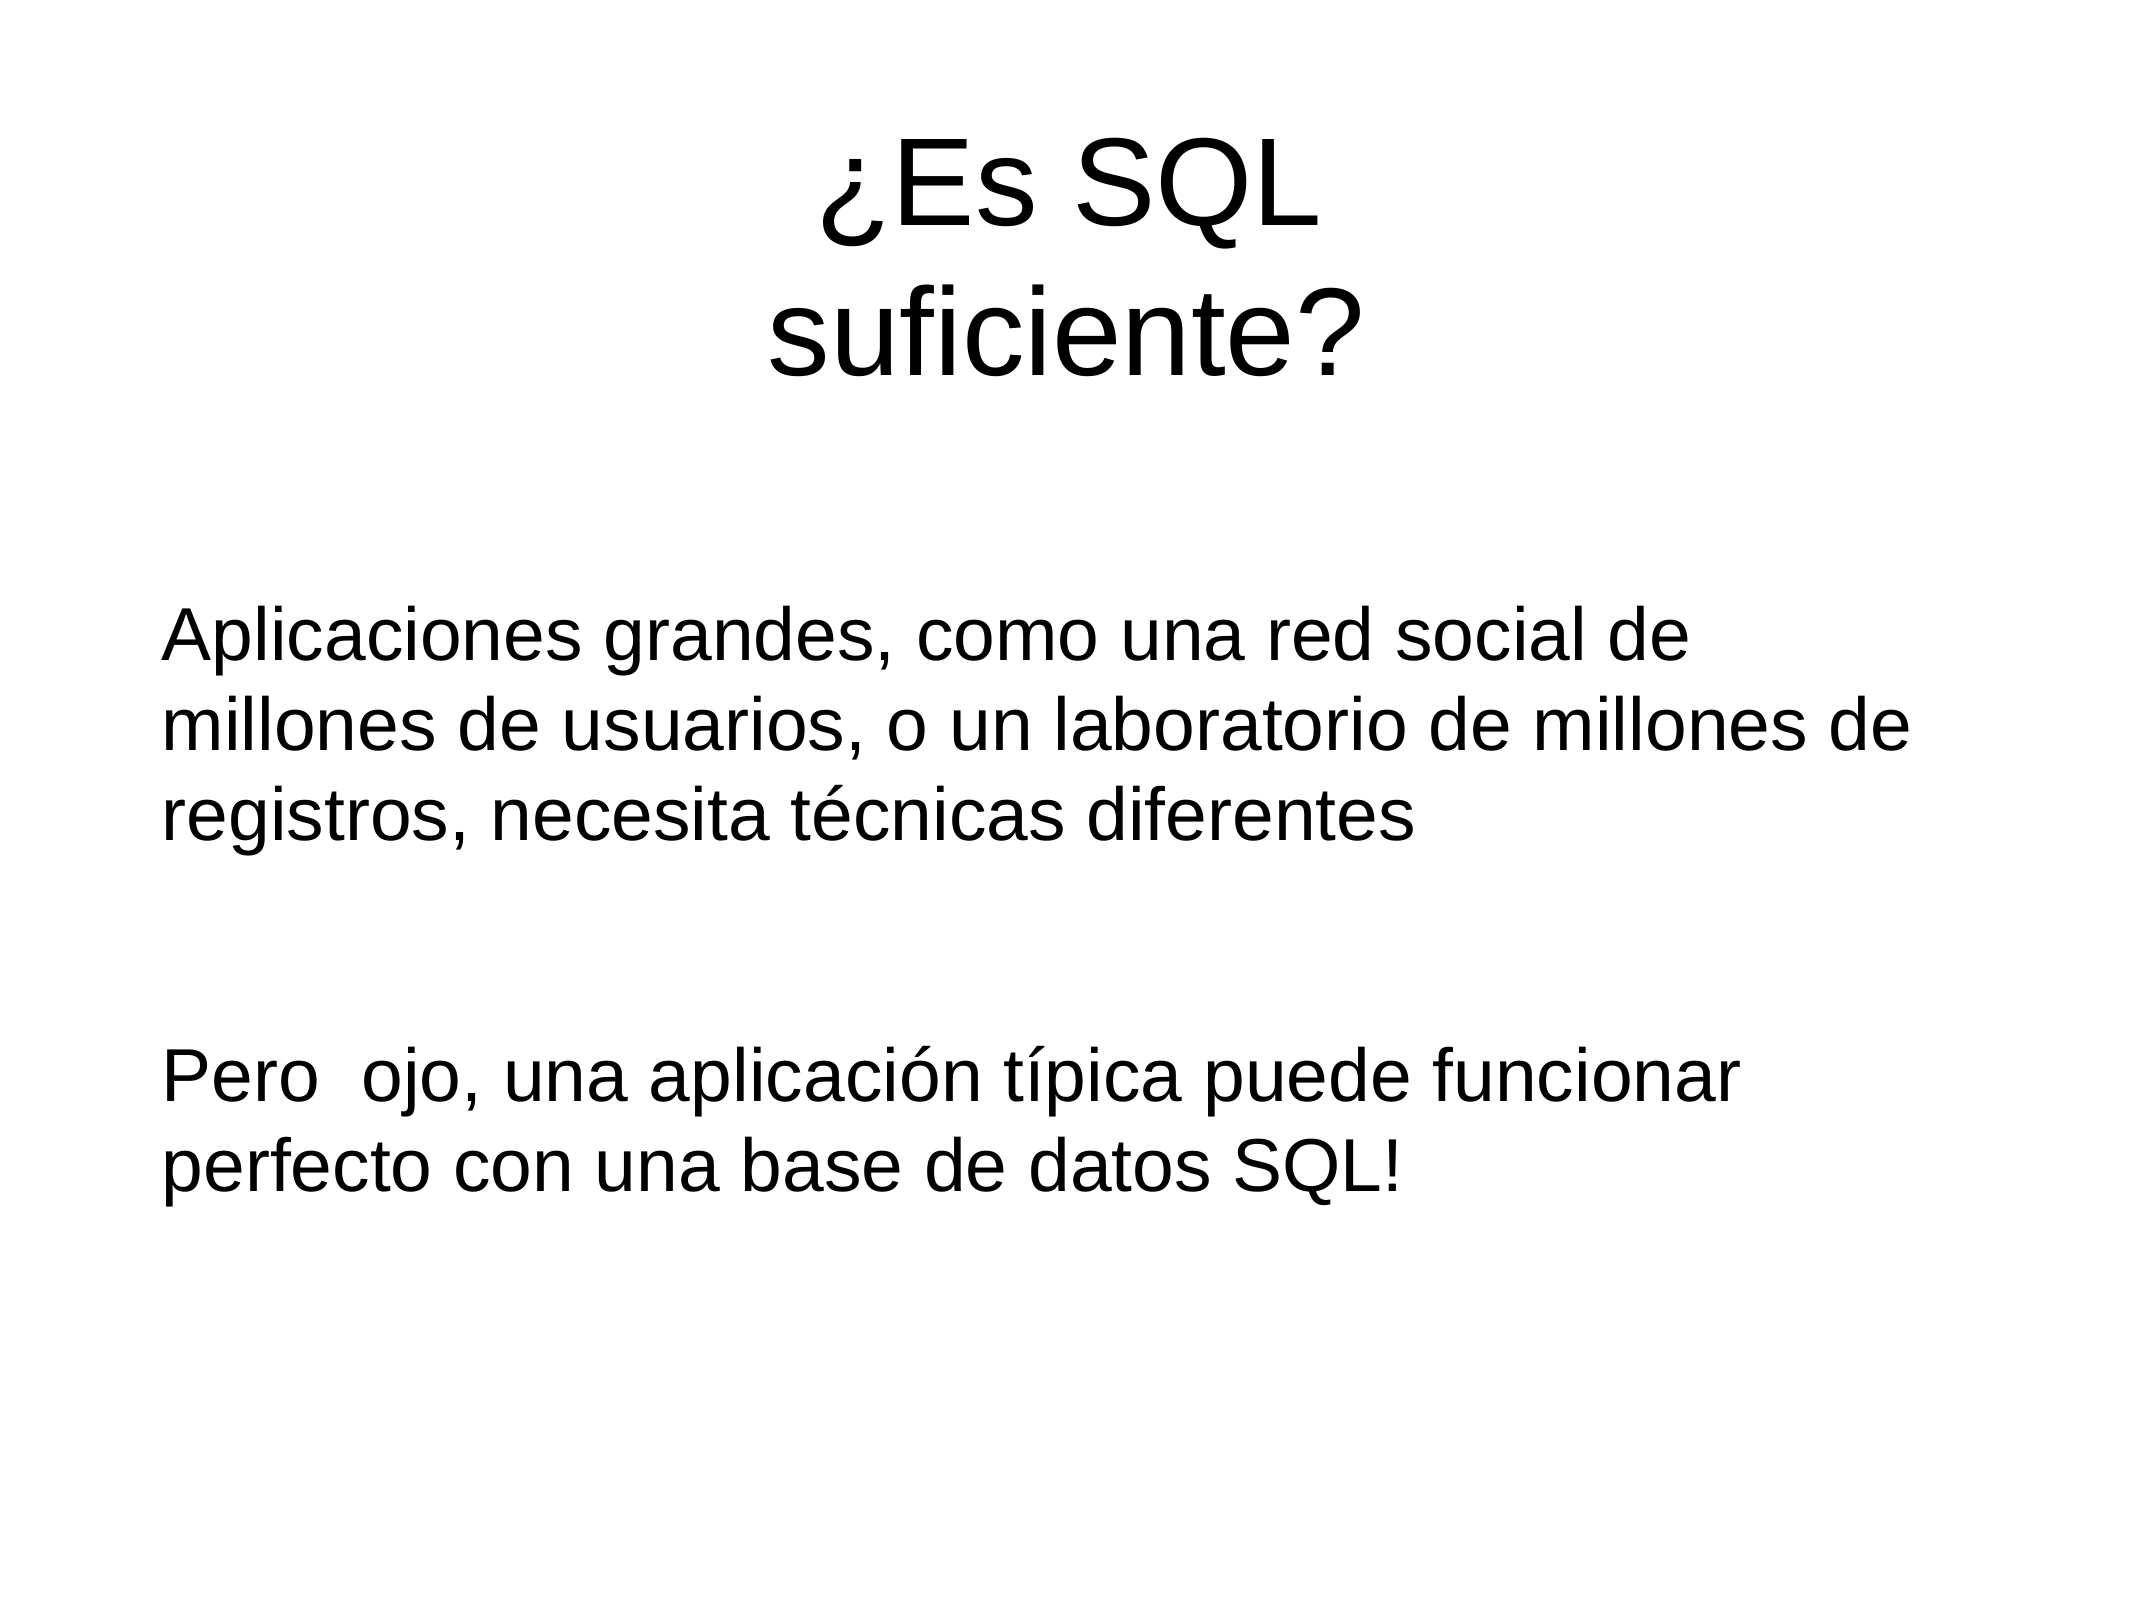

¿Es SQL suficiente?
Aplicaciones grandes, como una red social de millones de usuarios, o un laboratorio de millones de registros, necesita técnicas diferentes
Pero  ojo, una aplicación típica puede funcionar perfecto con una base de datos SQL!